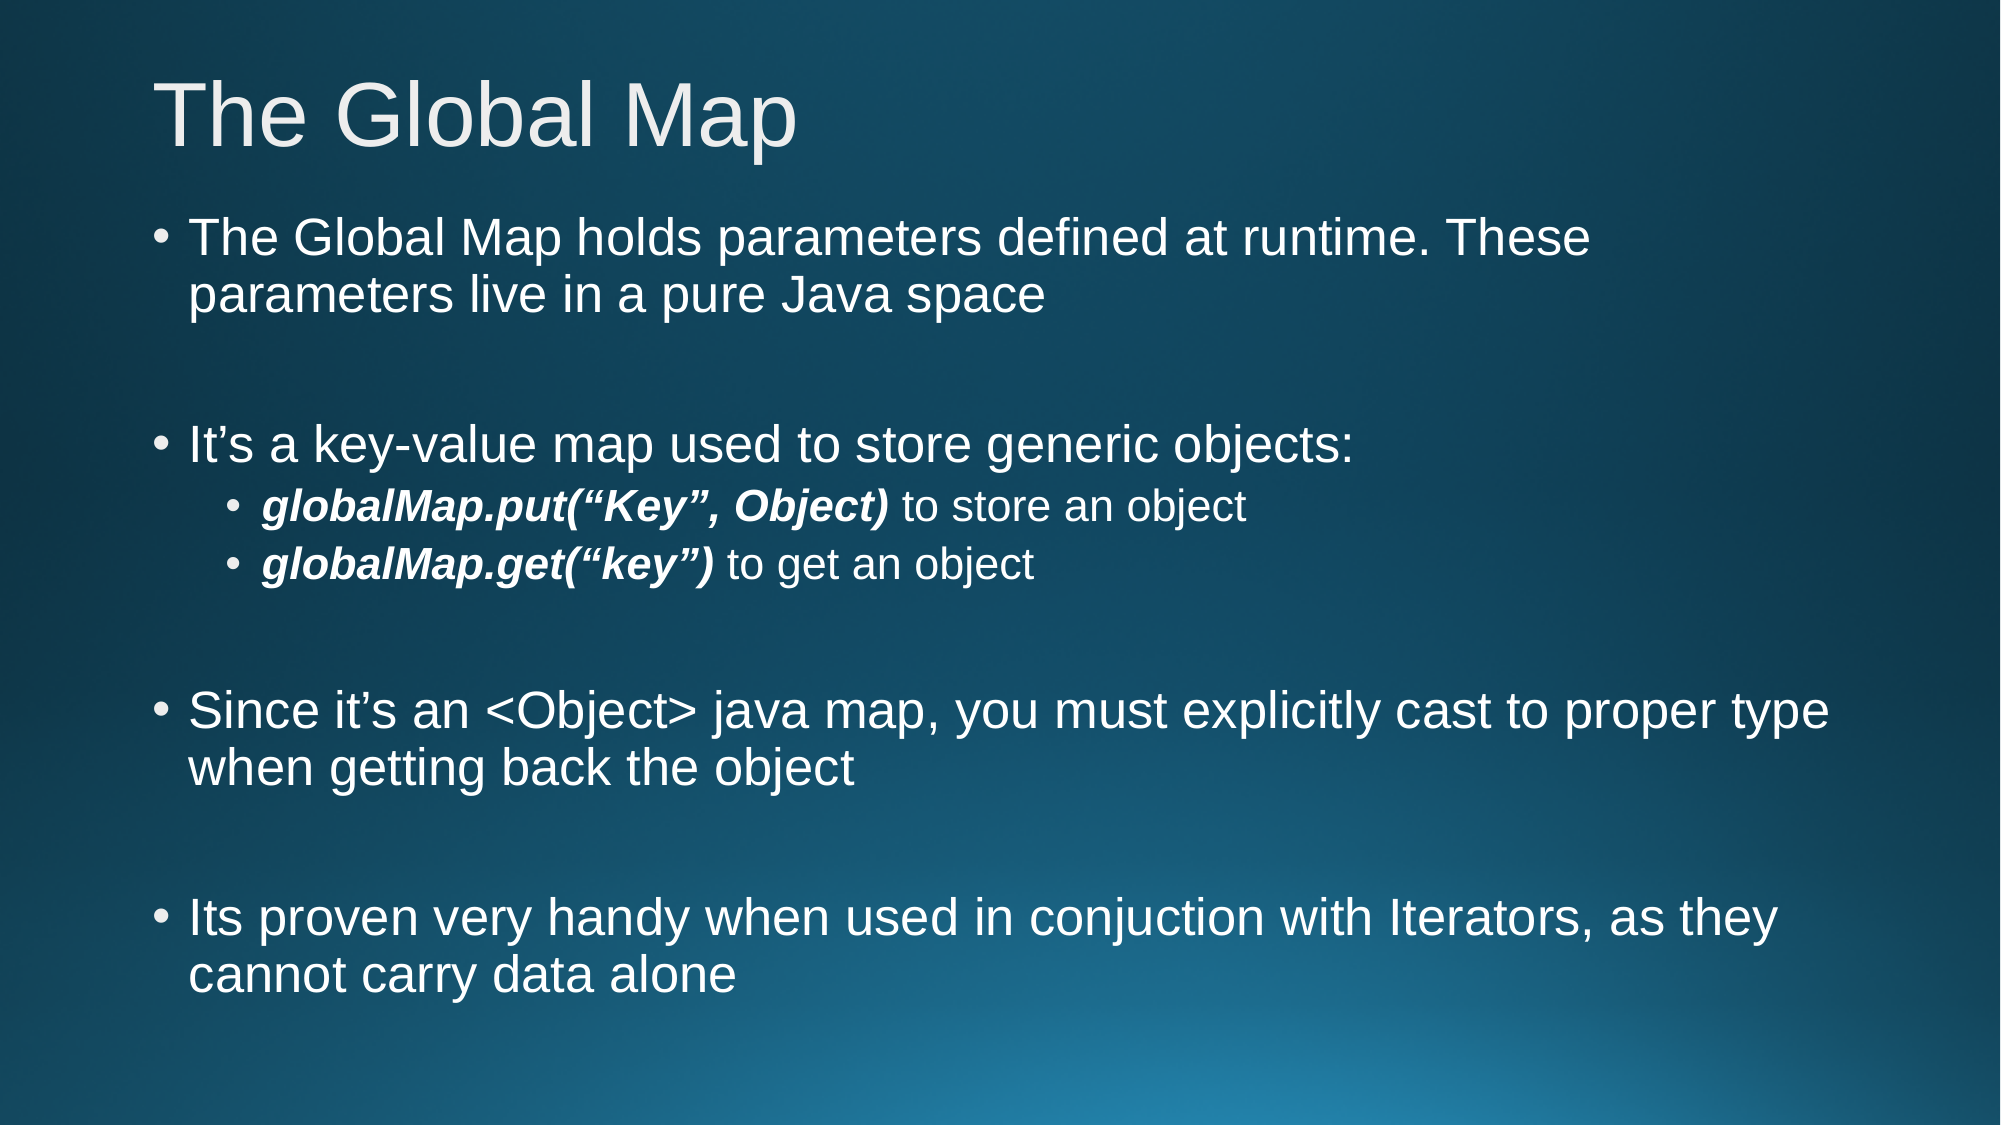

The Global Map
The Global Map holds parameters defined at runtime. These parameters live in a pure Java space

It’s a key-value map used to store generic objects:
globalMap.put(“Key”, Object) to store an object
globalMap.get(“key”) to get an object

Since it’s an <Object> java map, you must explicitly cast to proper type when getting back the object

Its proven very handy when used in conjuction with Iterators, as they cannot carry data alone